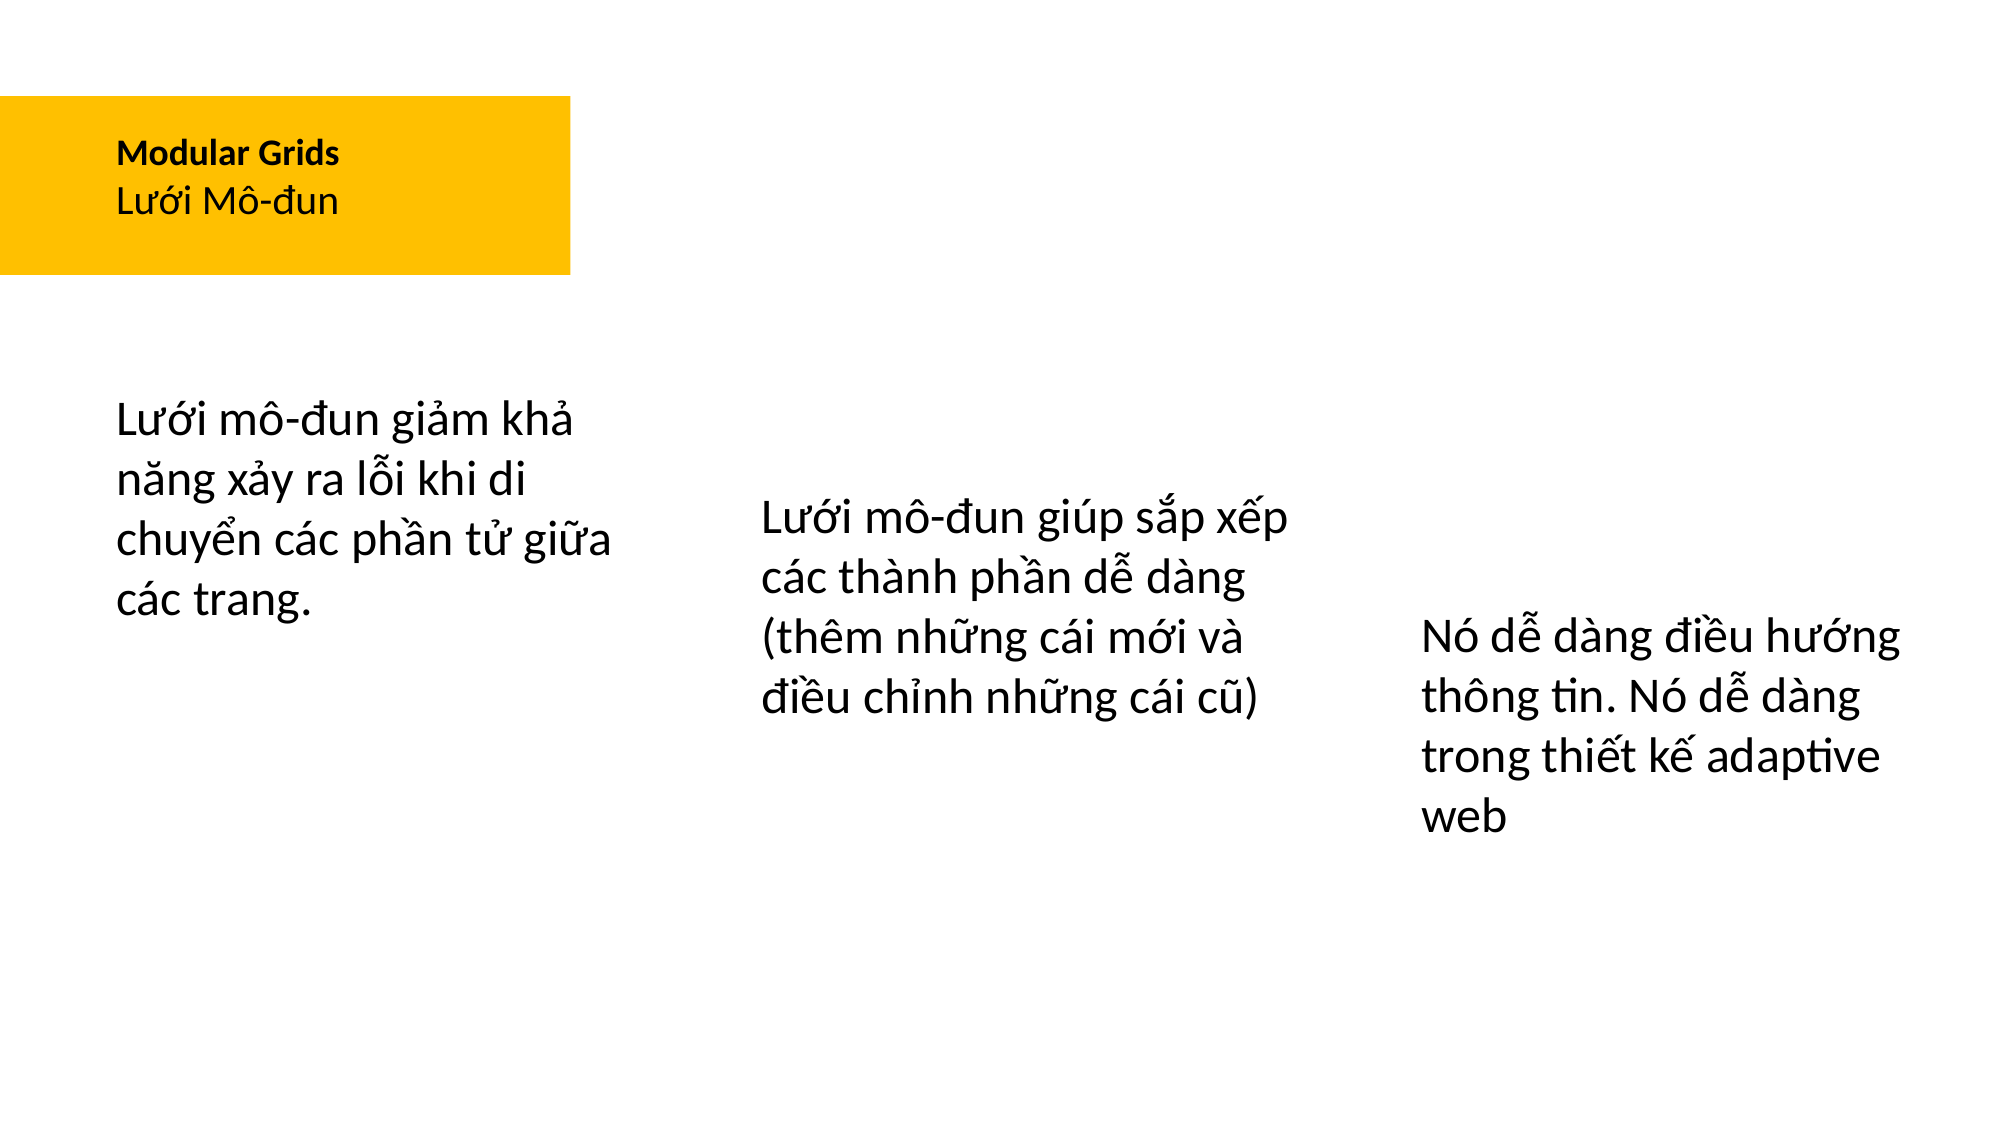

Modular Grids
Lưới Mô-đun
Lưới mô-đun giảm khả năng xảy ra lỗi khi di chuyển các phần tử giữa các trang.
Lưới mô-đun giúp sắp xếp các thành phần dễ dàng (thêm những cái mới và điều chỉnh những cái cũ)
Nó dễ dàng điều hướng thông tin. Nó dễ dàng trong thiết kế adaptive web